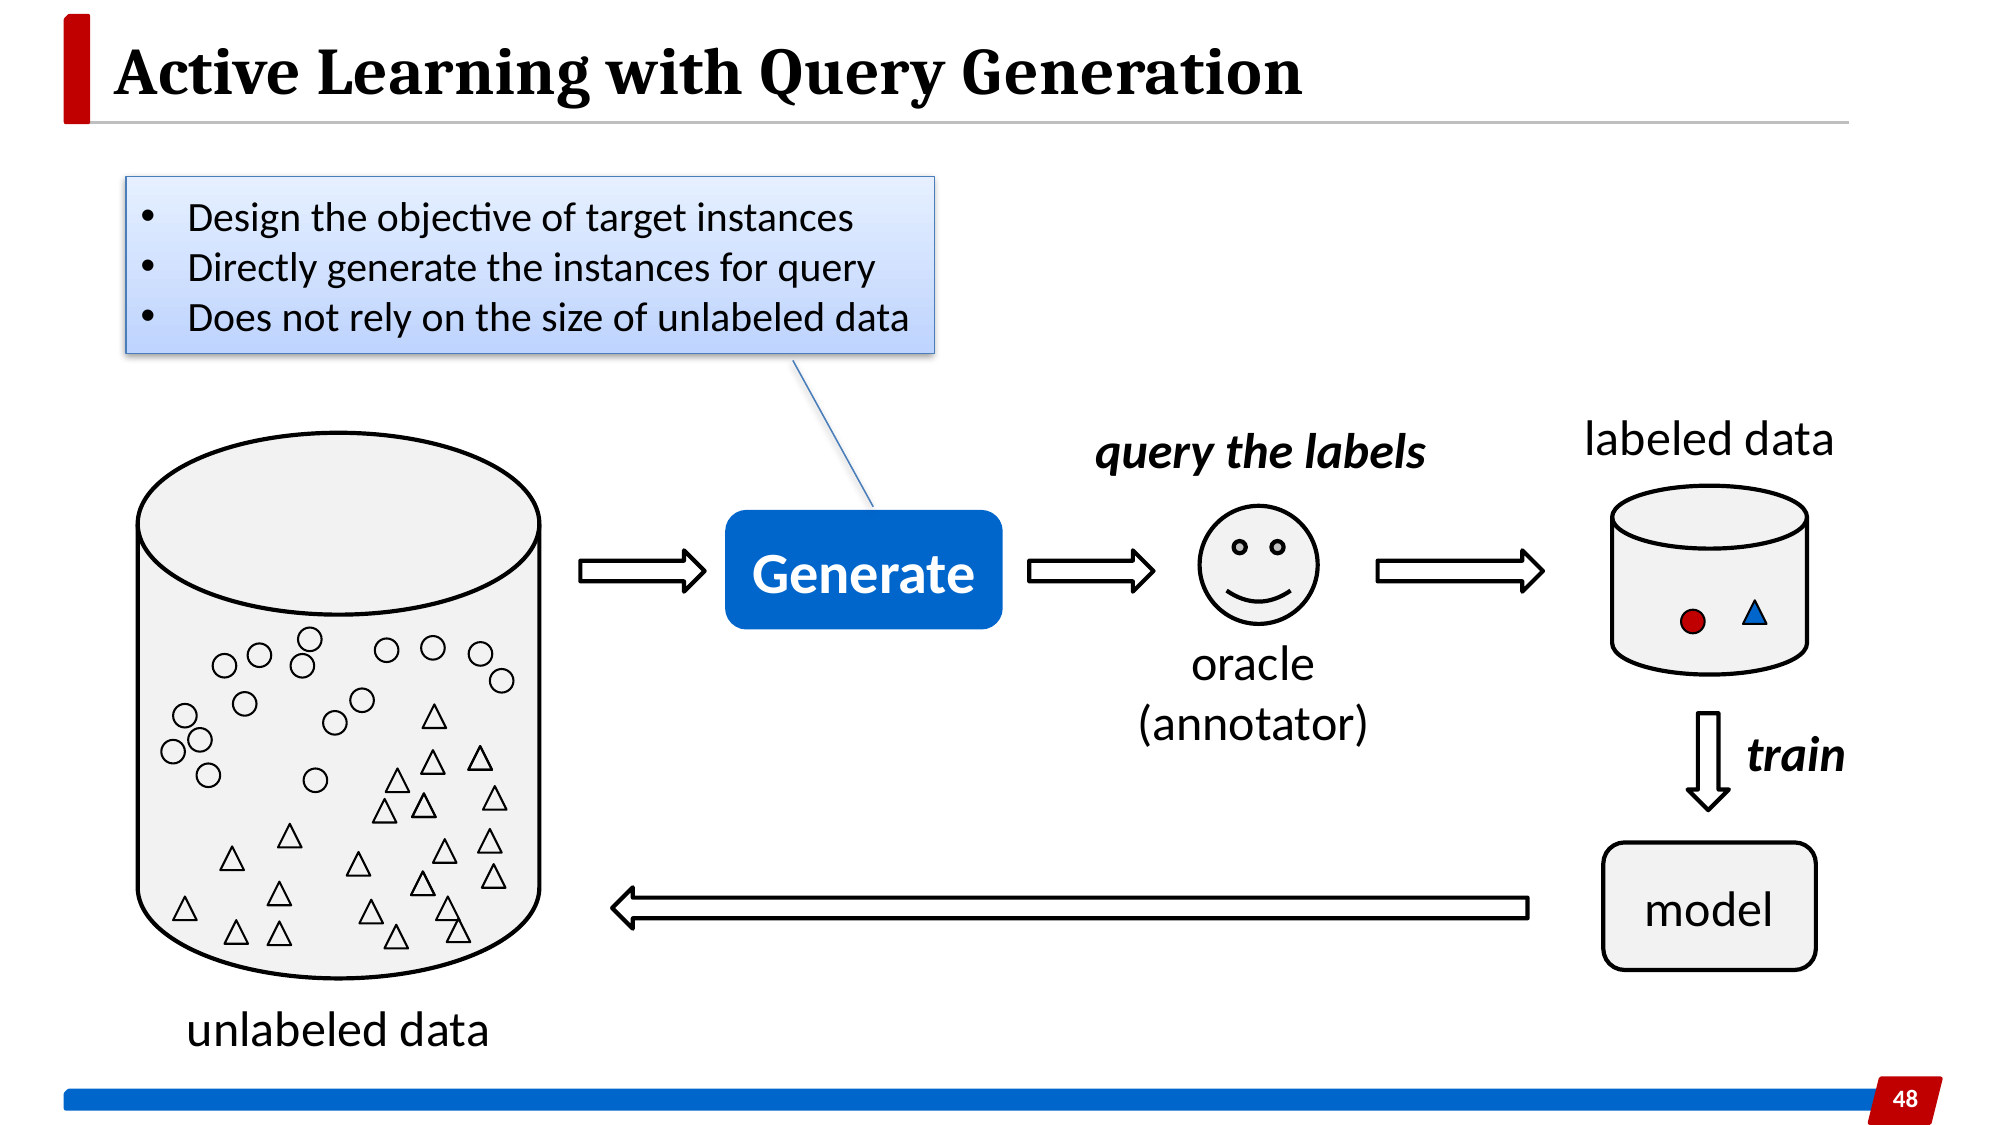

# Active Learning with Query Generation
Design the objective of target instances
Directly generate the instances for query
Does not rely on the size of unlabeled data
labeled data

query the labels

unlabeled data

oracle
(annotator)
Generate

train

model

48